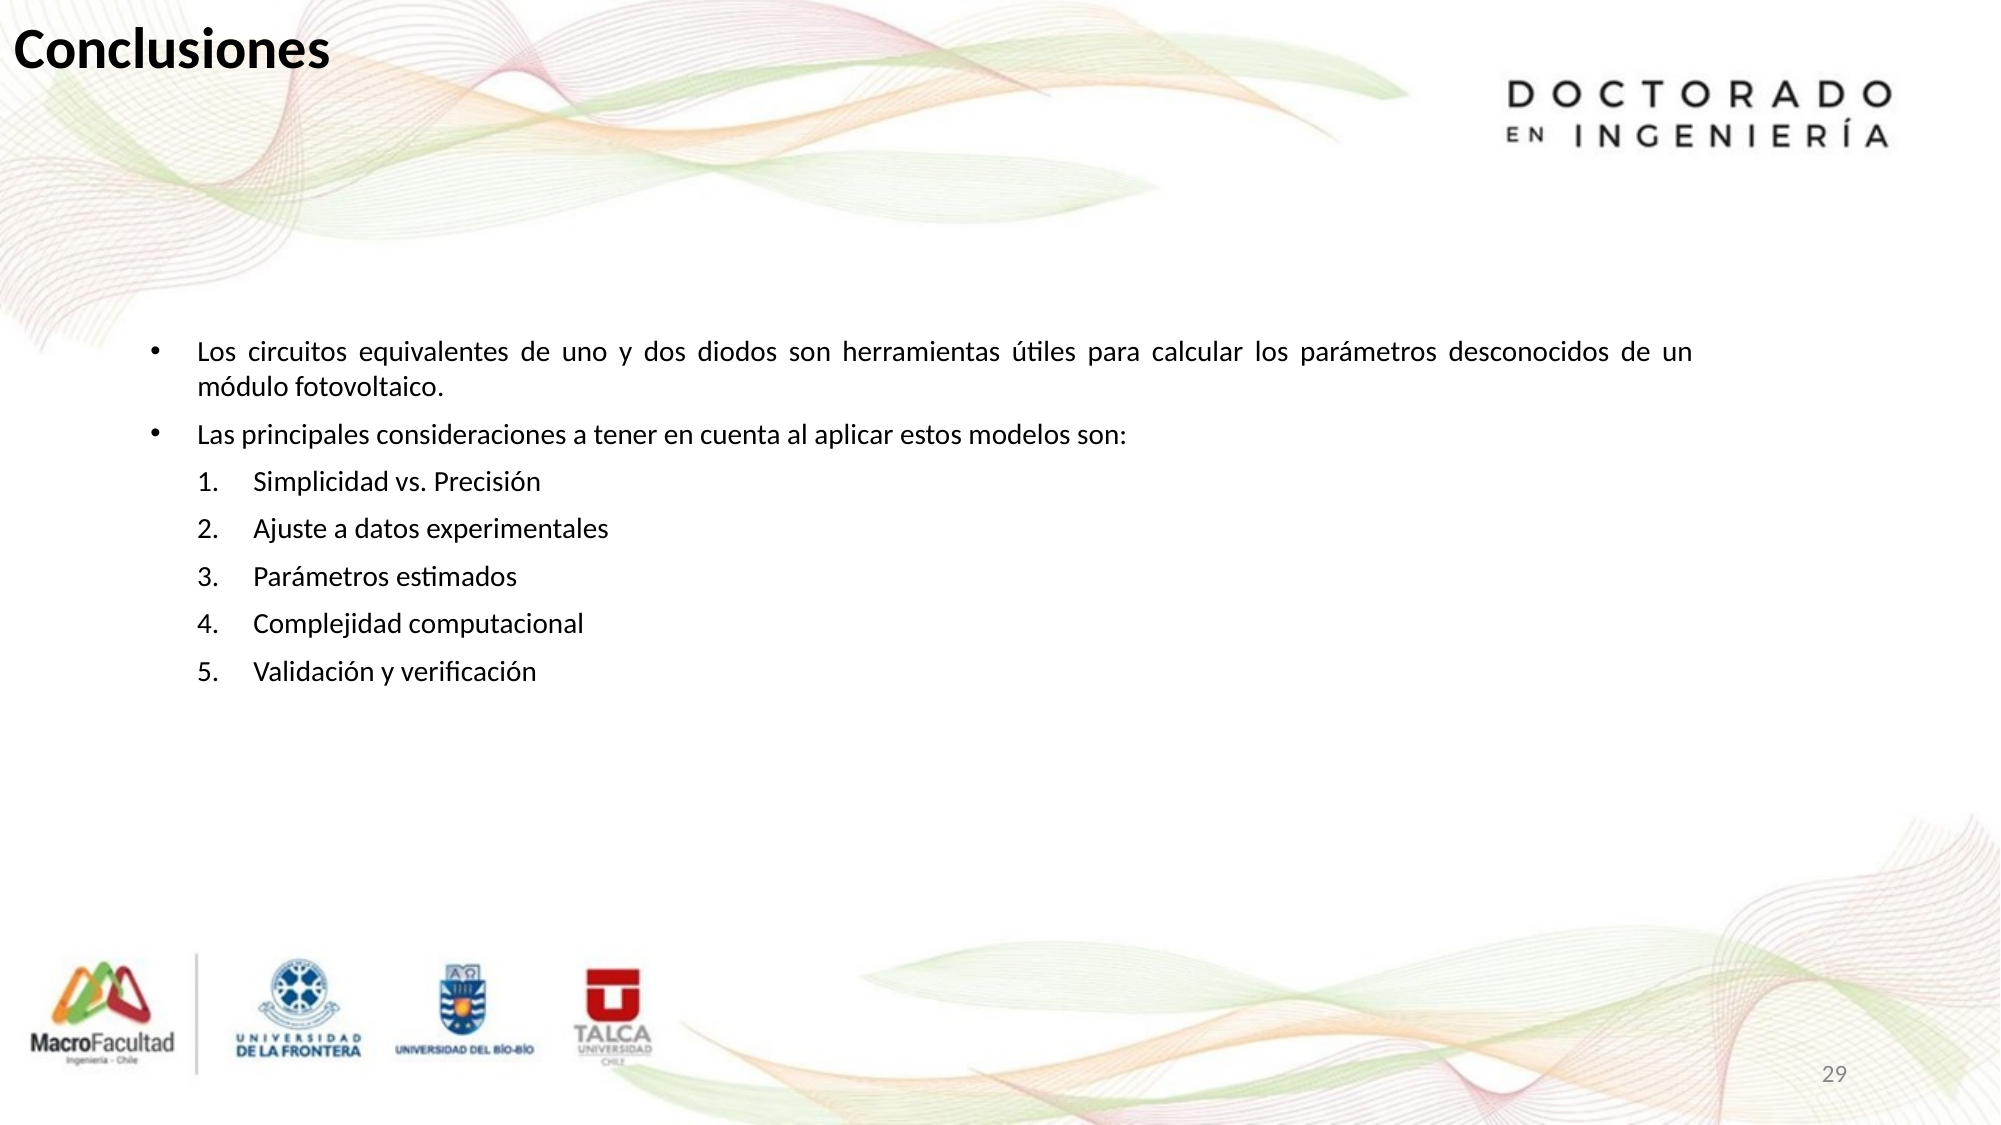

Conclusiones
Los circuitos equivalentes de uno y dos diodos son herramientas útiles para calcular los parámetros desconocidos de un módulo fotovoltaico.
Las principales consideraciones a tener en cuenta al aplicar estos modelos son:
Simplicidad vs. Precisión
Ajuste a datos experimentales
Parámetros estimados
Complejidad computacional
Validación y verificación
29